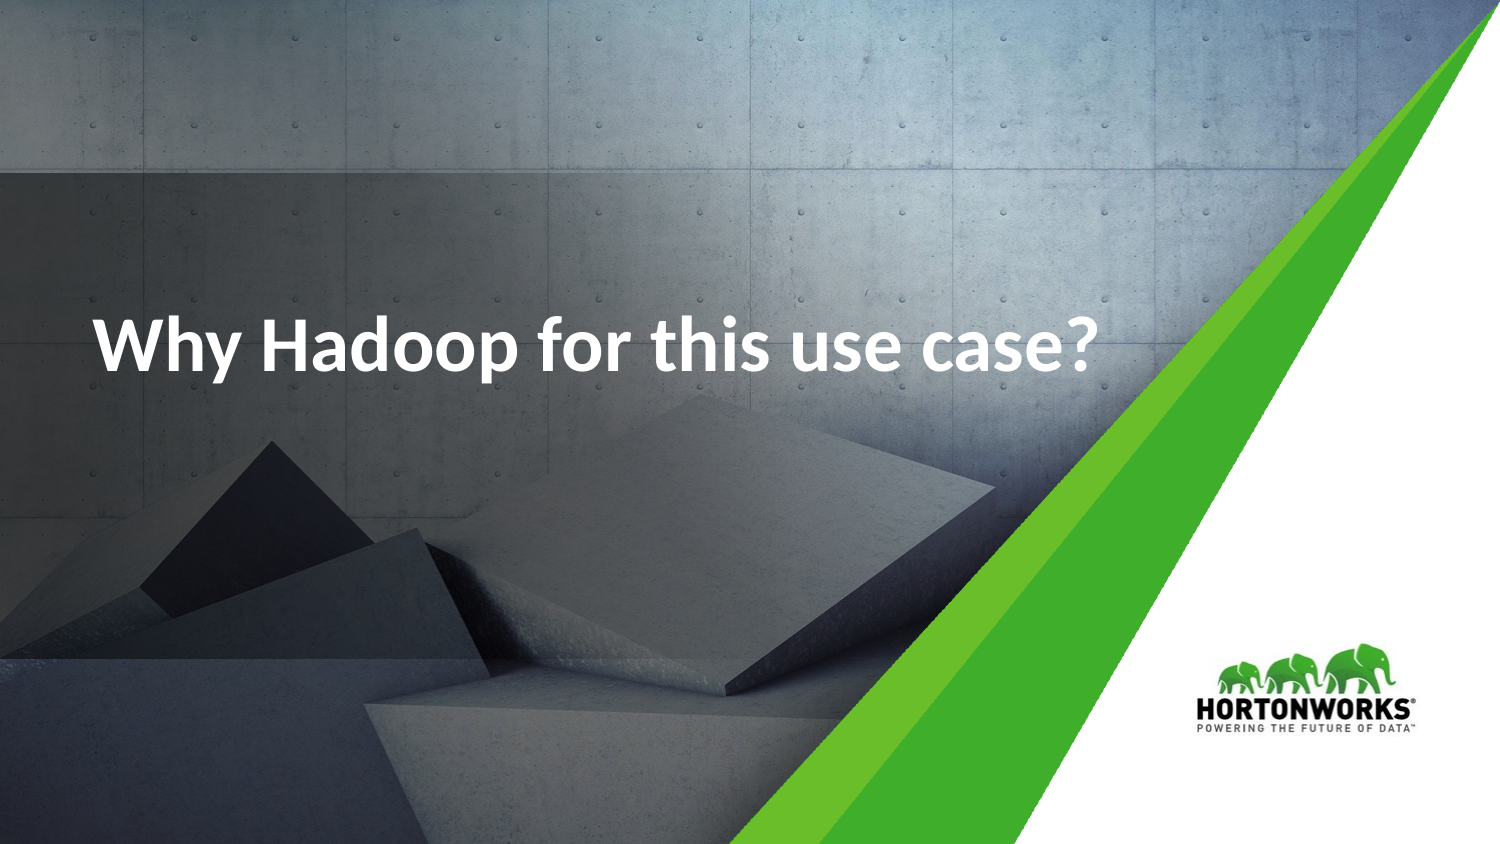

# Why Hadoop for this use case?